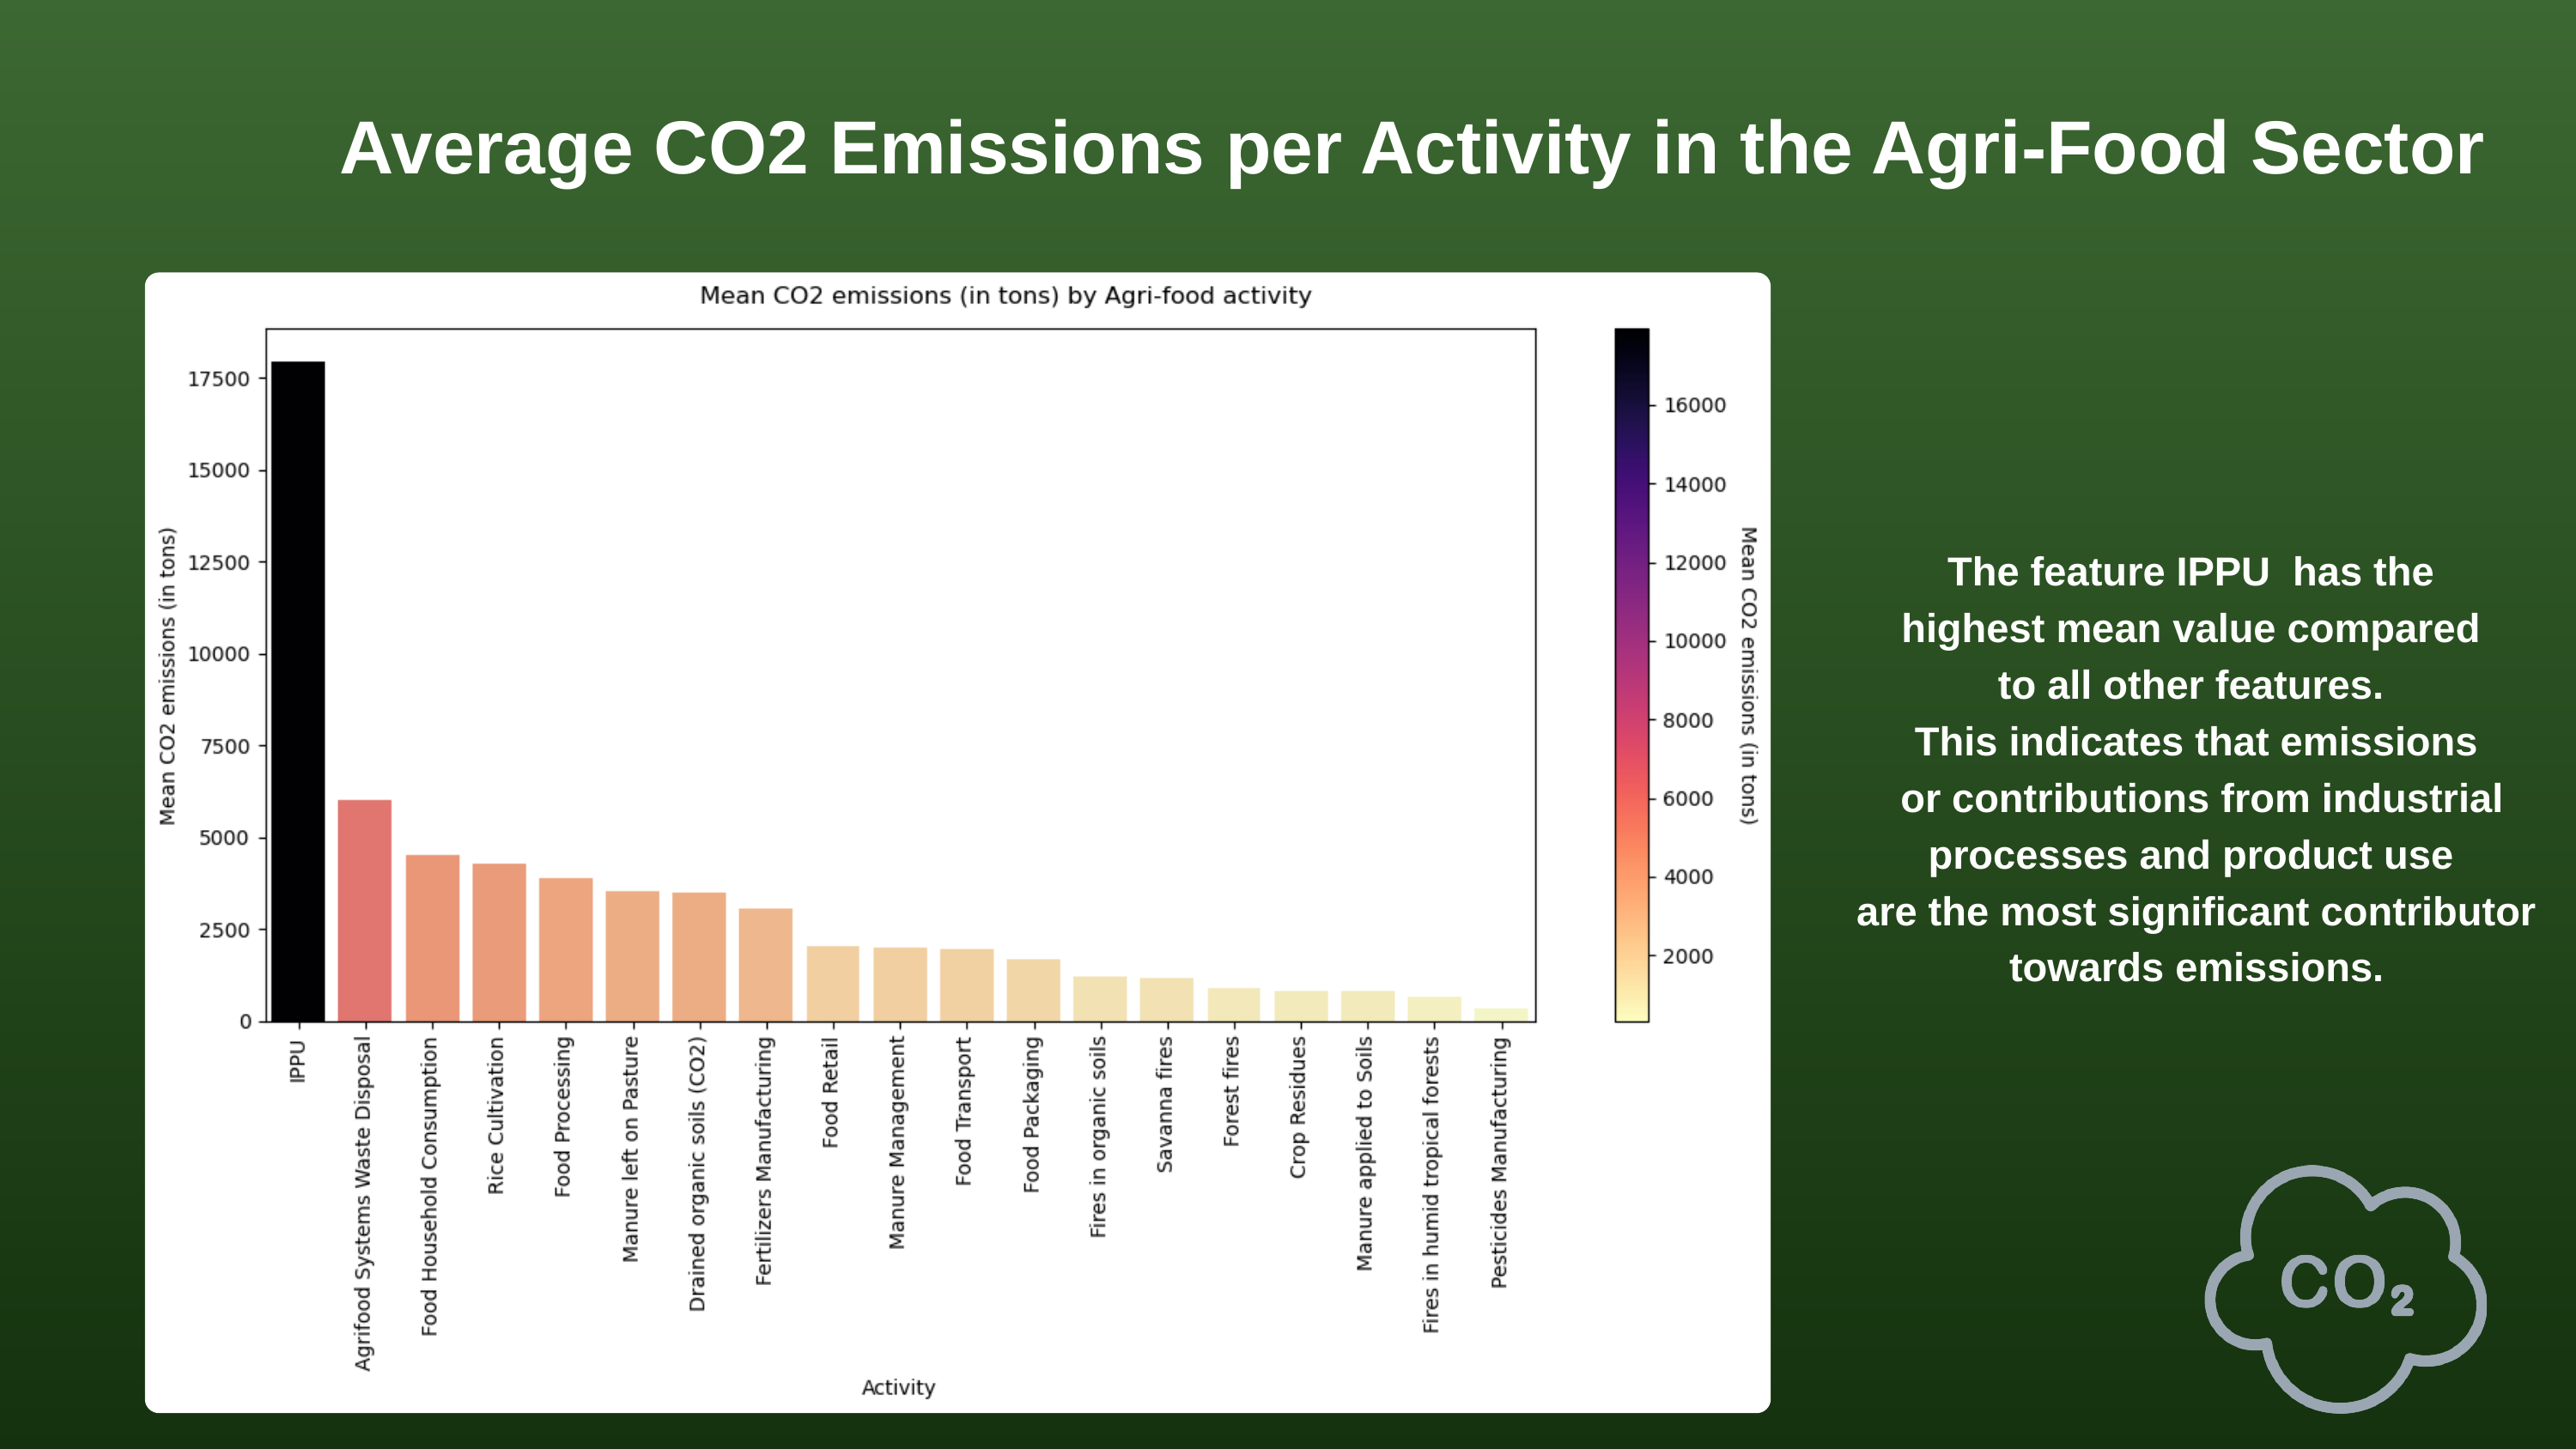

Average CO2 Emissions per Activity in the Agri-Food Sector

The feature IPPU  has the
highest mean value compared
to all other features.
This indicates that emissions
 or contributions from industrial processes and product use
are the most significant contributor towards emissions.